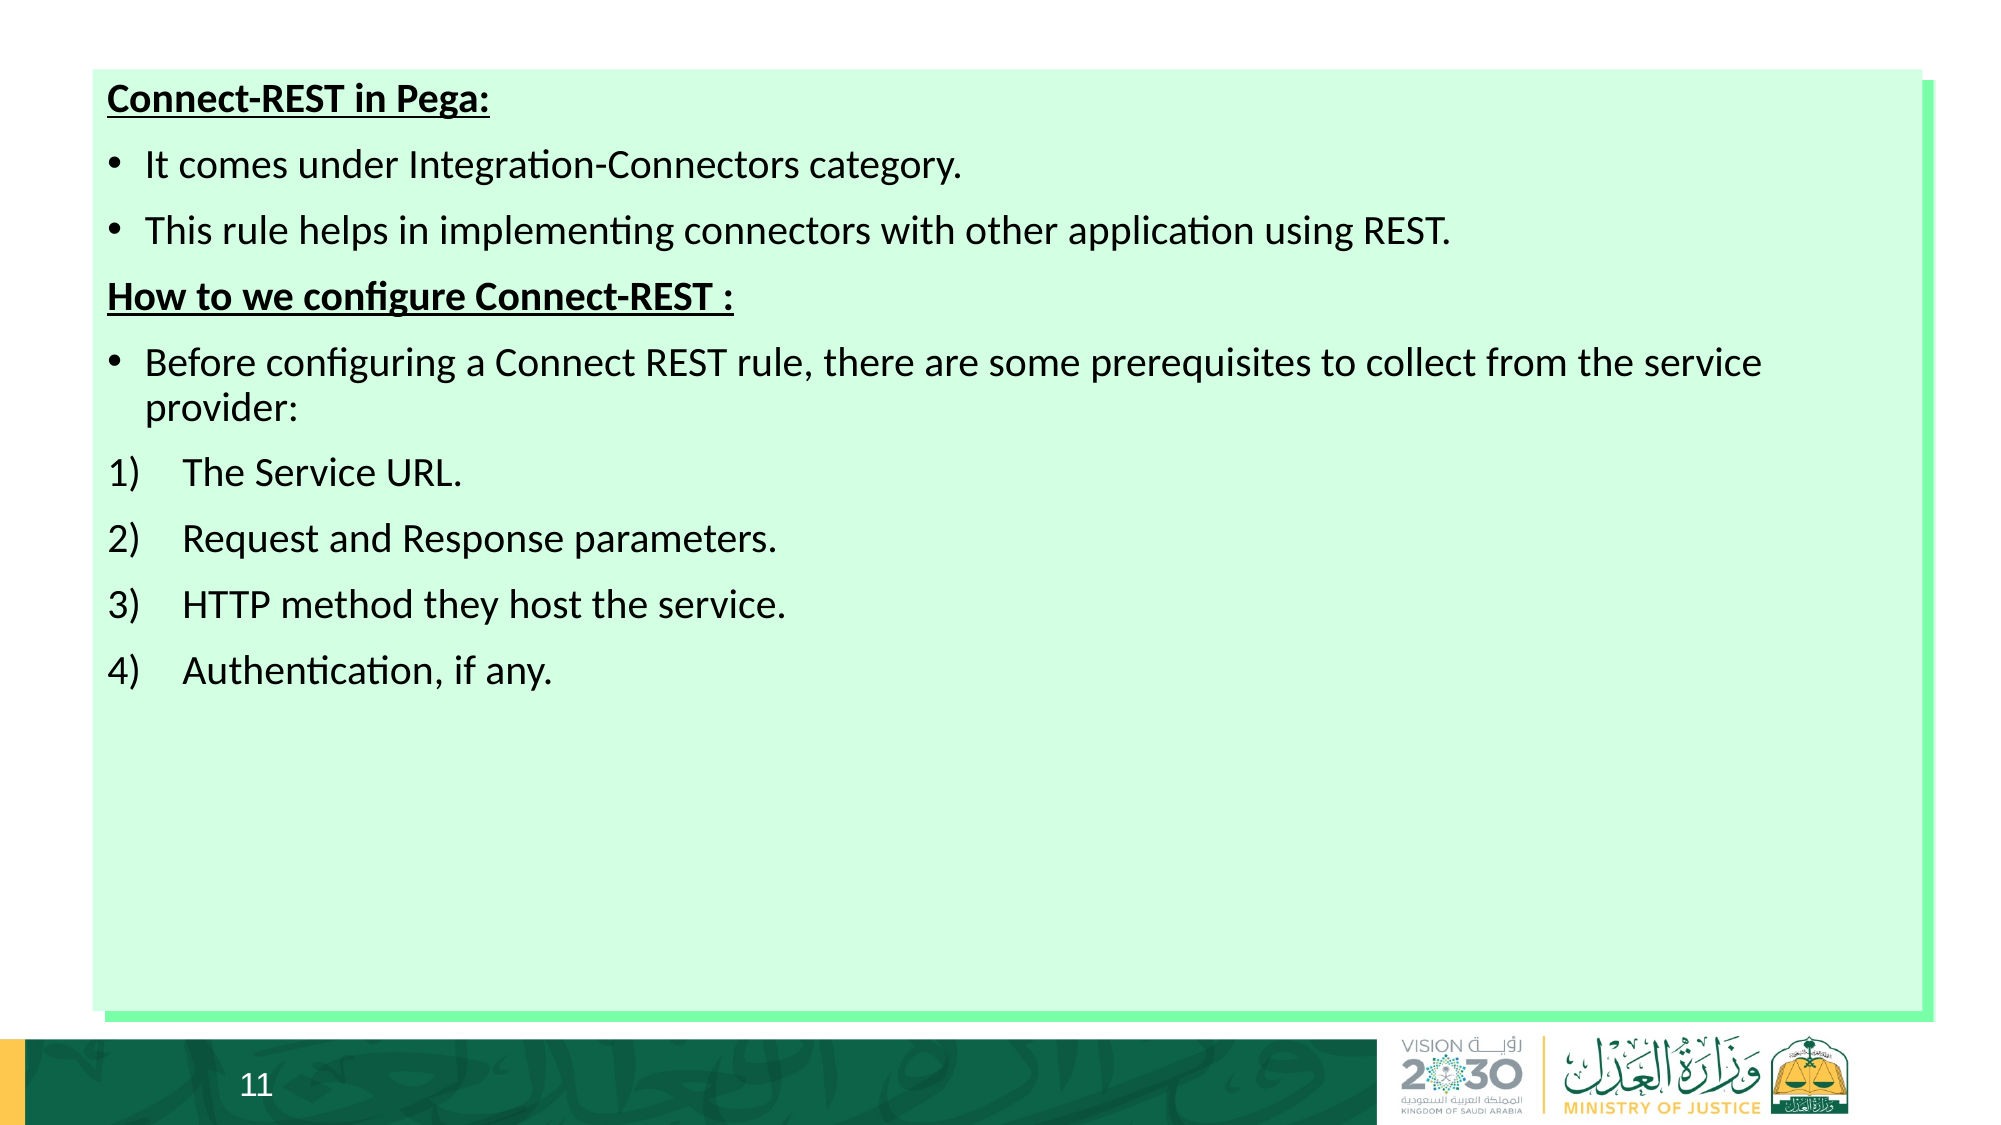

#
Connect-REST in Pega:
It comes under Integration-Connectors category.
This rule helps in implementing connectors with other application using REST.
How to we configure Connect-REST :
Before configuring a Connect REST rule, there are some prerequisites to collect from the service provider:
The Service URL.
Request and Response parameters.
HTTP method they host the service.
Authentication, if any.

11